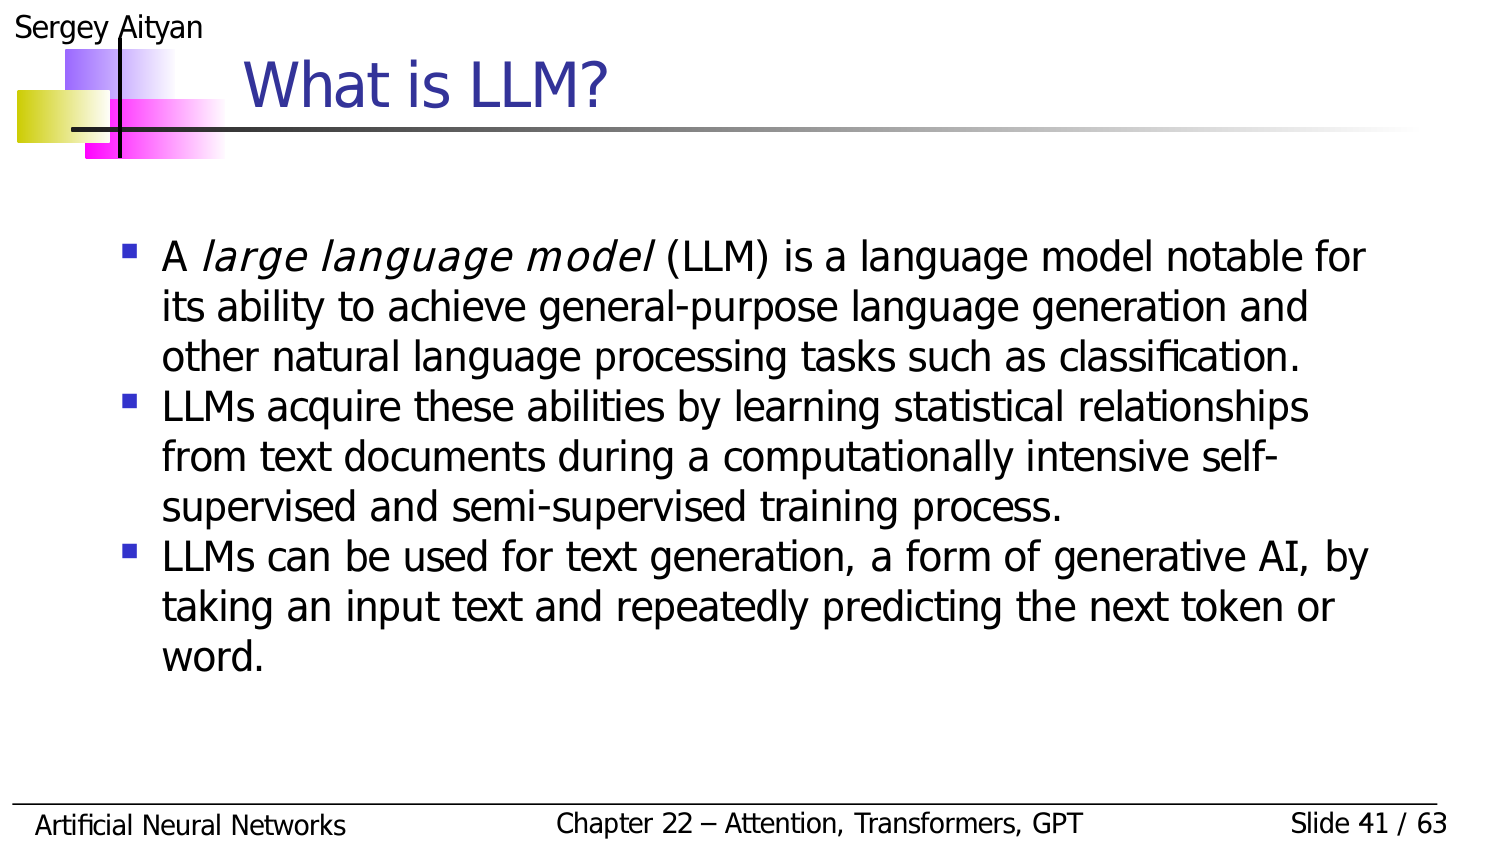

# What is LLM?
A large language model (LLM) is a language model notable for its ability to achieve general-purpose language generation and other natural language processing tasks such as classification.
LLMs acquire these abilities by learning statistical relationships from text documents during a computationally intensive self-supervised and semi-supervised training process.
LLMs can be used for text generation, a form of generative AI, by taking an input text and repeatedly predicting the next token or word.